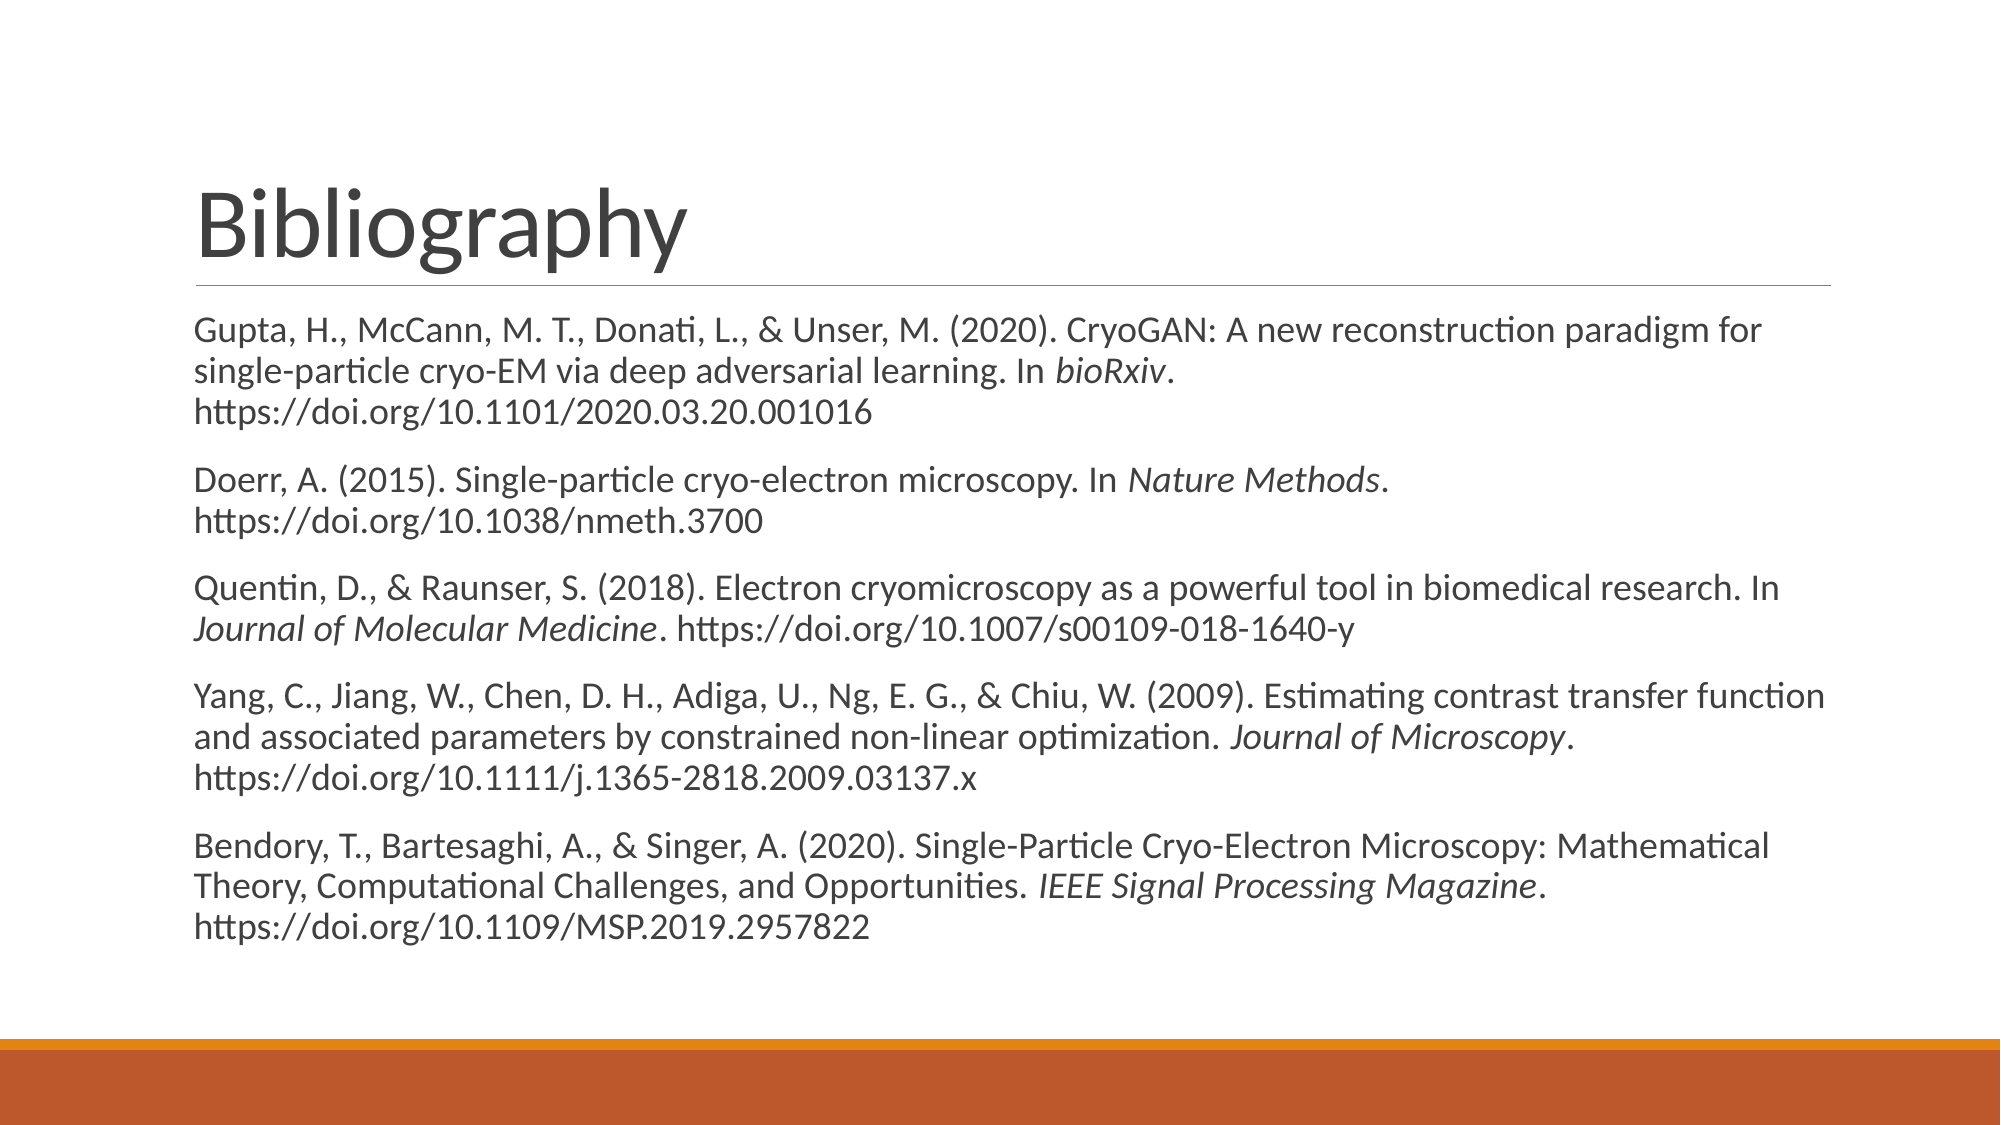

# Bibliography
Gupta, H., McCann, M. T., Donati, L., & Unser, M. (2020). CryoGAN: A new reconstruction paradigm for single-particle cryo-EM via deep adversarial learning. In bioRxiv. https://doi.org/10.1101/2020.03.20.001016
Doerr, A. (2015). Single-particle cryo-electron microscopy. In Nature Methods. https://doi.org/10.1038/nmeth.3700
Quentin, D., & Raunser, S. (2018). Electron cryomicroscopy as a powerful tool in biomedical research. In Journal of Molecular Medicine. https://doi.org/10.1007/s00109-018-1640-y
Yang, C., Jiang, W., Chen, D. H., Adiga, U., Ng, E. G., & Chiu, W. (2009). Estimating contrast transfer function and associated parameters by constrained non-linear optimization. Journal of Microscopy. https://doi.org/10.1111/j.1365-2818.2009.03137.x
Bendory, T., Bartesaghi, A., & Singer, A. (2020). Single-Particle Cryo-Electron Microscopy: Mathematical Theory, Computational Challenges, and Opportunities. IEEE Signal Processing Magazine. https://doi.org/10.1109/MSP.2019.2957822